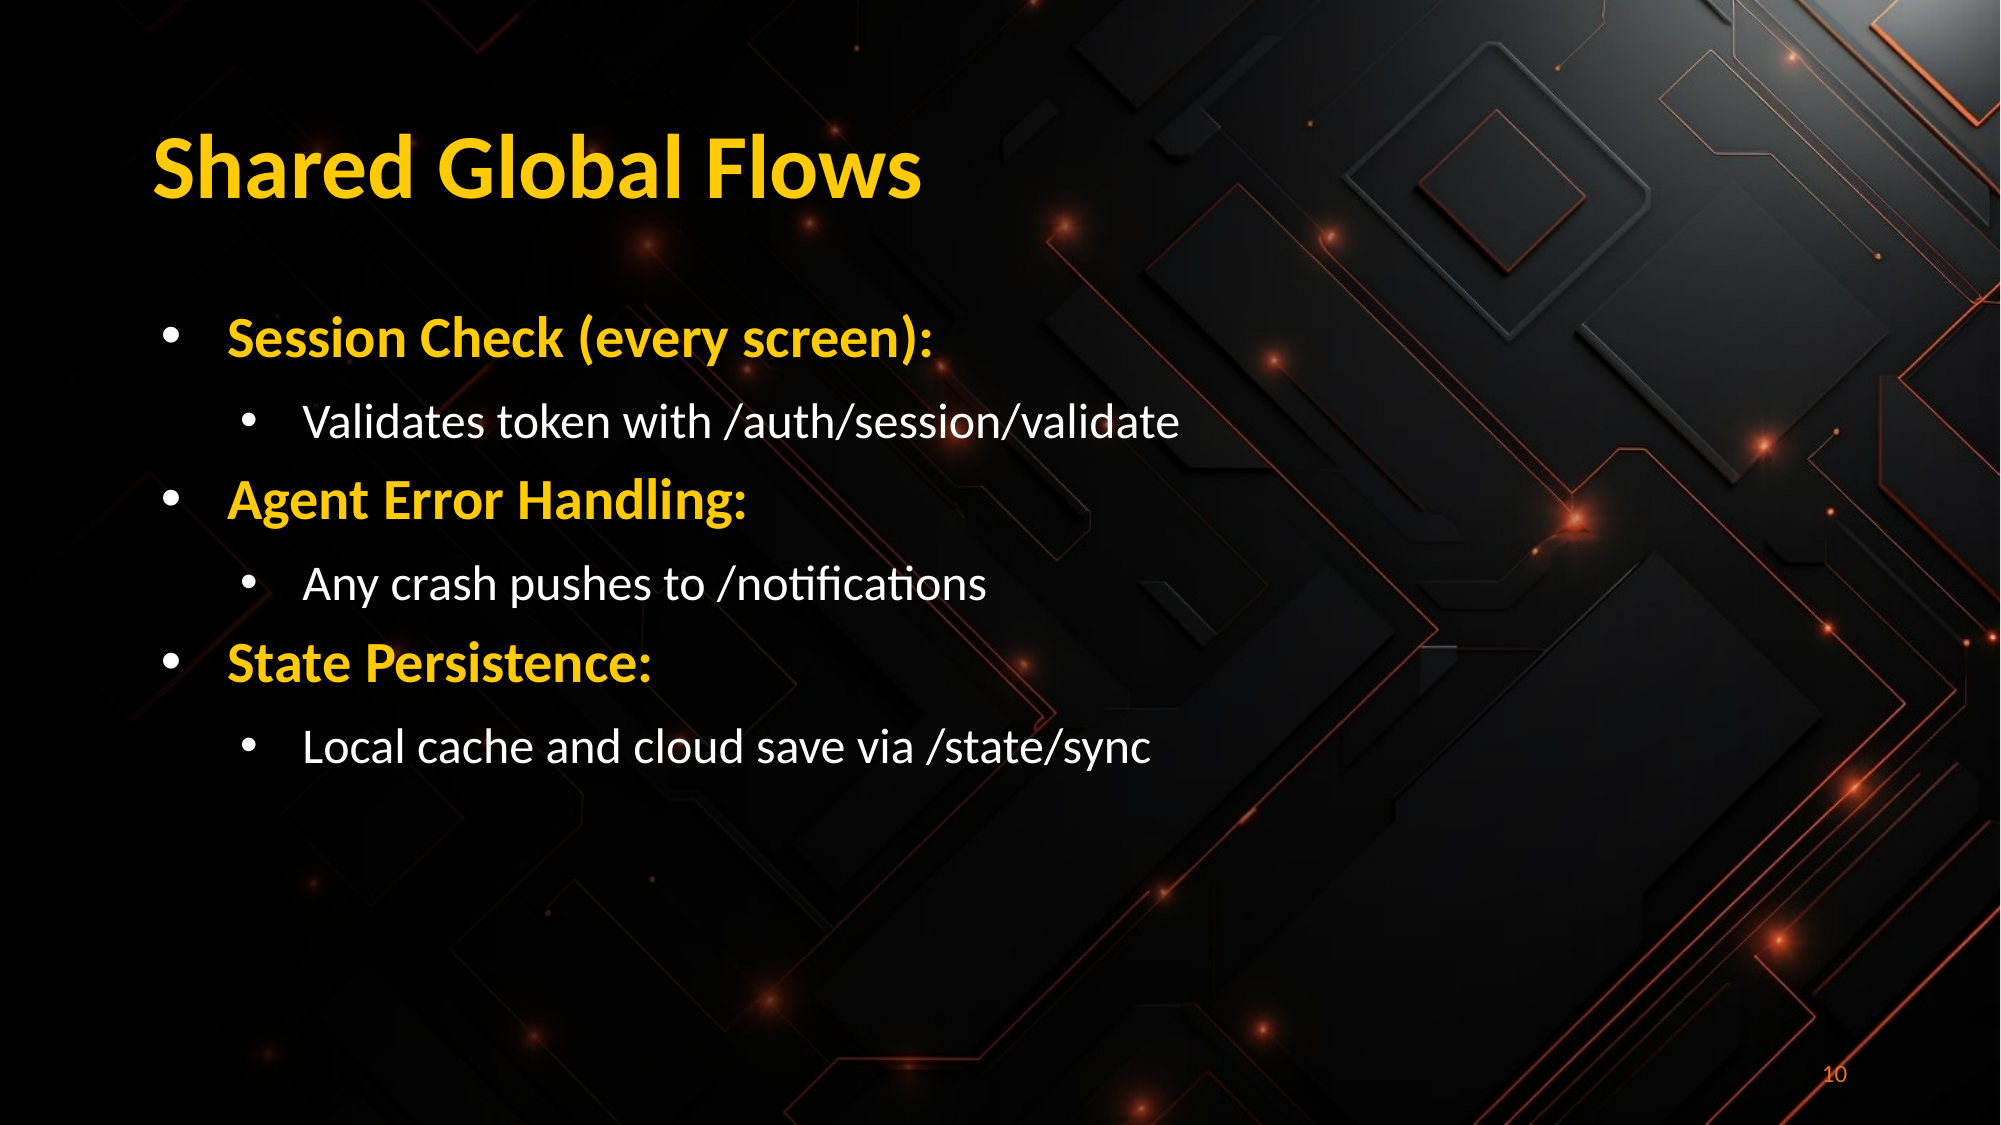

# Shared Global Flows
Session Check (every screen):
Validates token with /auth/session/validate
Agent Error Handling:
Any crash pushes to /notifications
State Persistence:
Local cache and cloud save via /state/sync

10